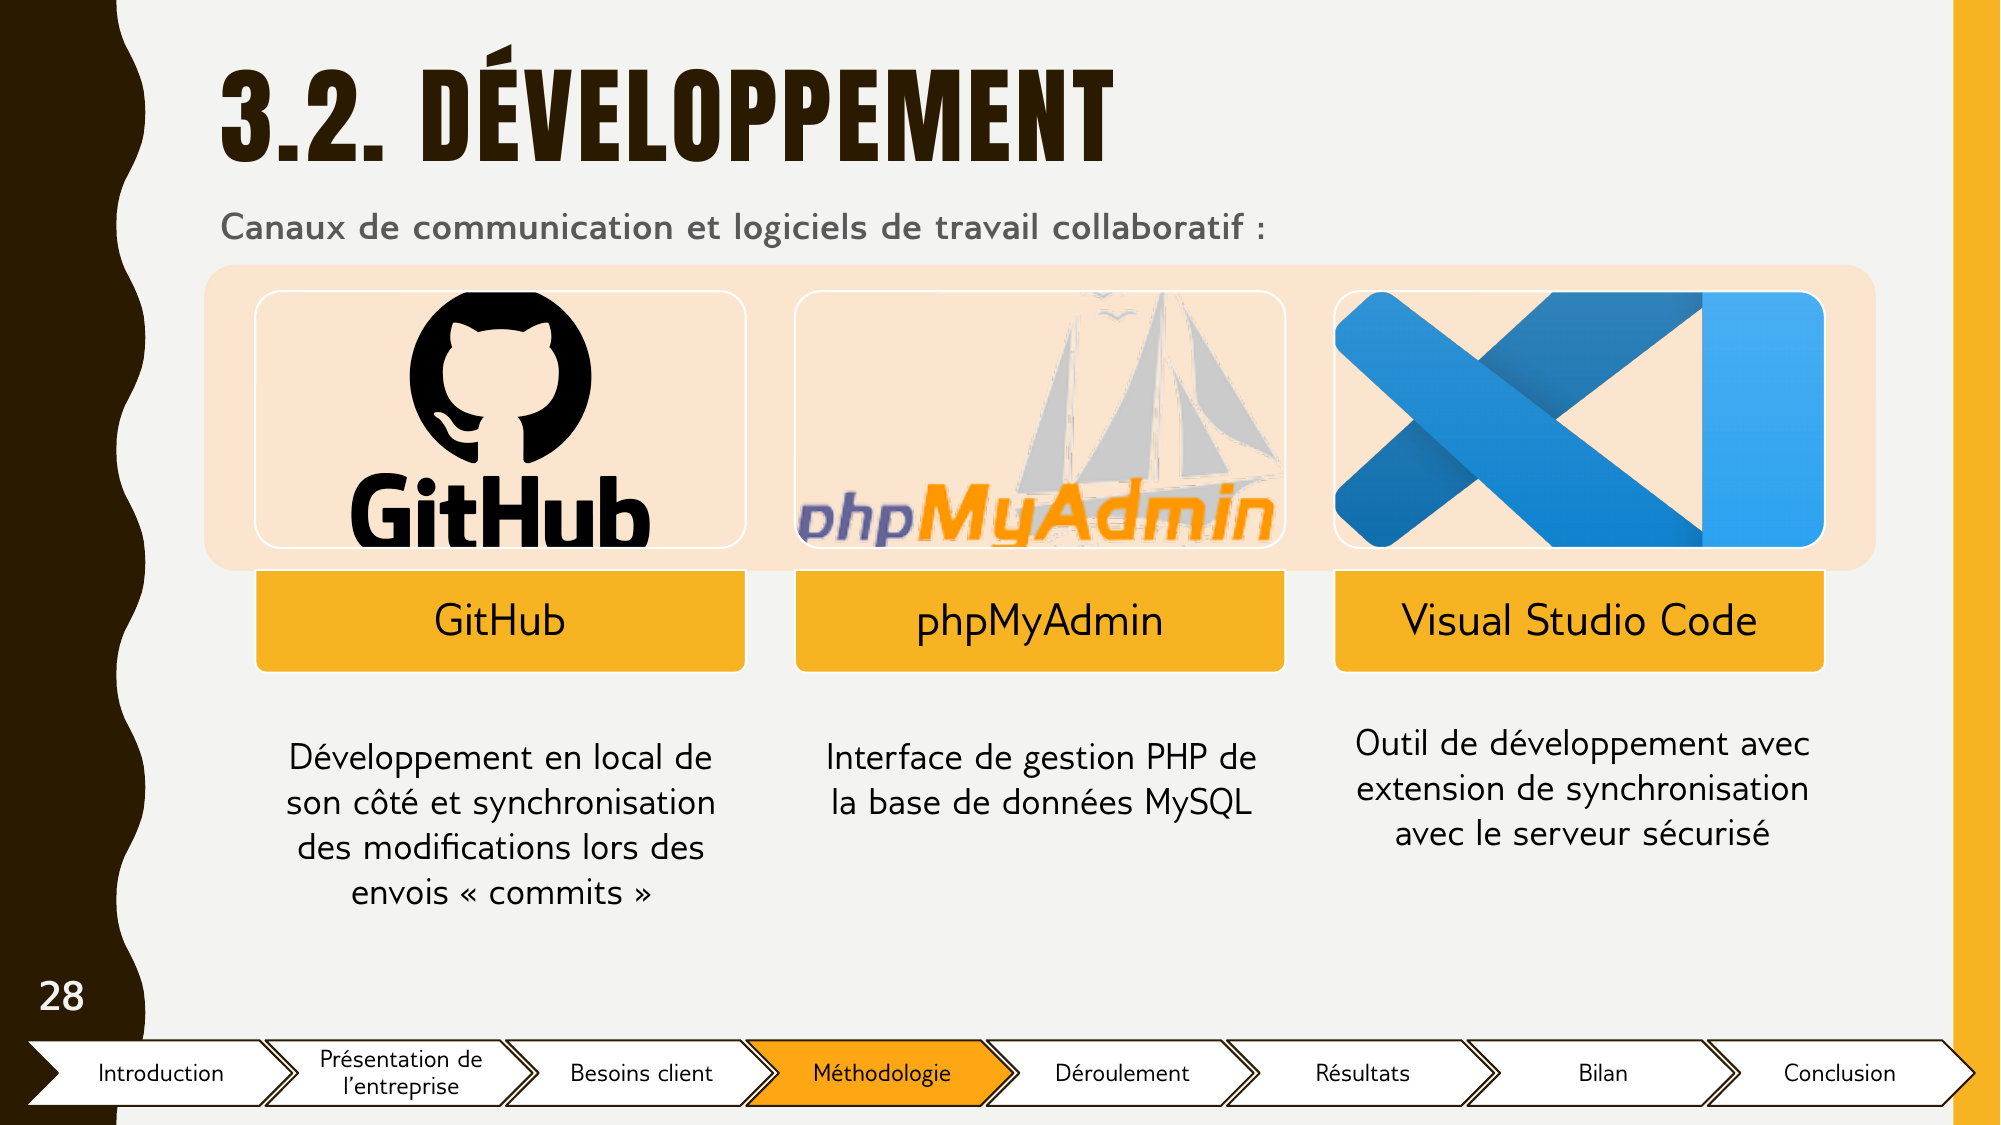

# 3.2. Développement
Canaux de communication et logiciels de travail collaboratif :
GitHub
phpMyAdmin
Visual Studio Code
Outil de développement avec extension de synchronisation avec le serveur sécurisé
Développement en local de son côté et synchronisation des modifications lors des envois « commits »
Interface de gestion PHP de la base de données MySQL
28
Introduction
Présentation de l’entreprise
Besoins client
Méthodologie
Déroulement
Résultats
Bilan
Conclusion